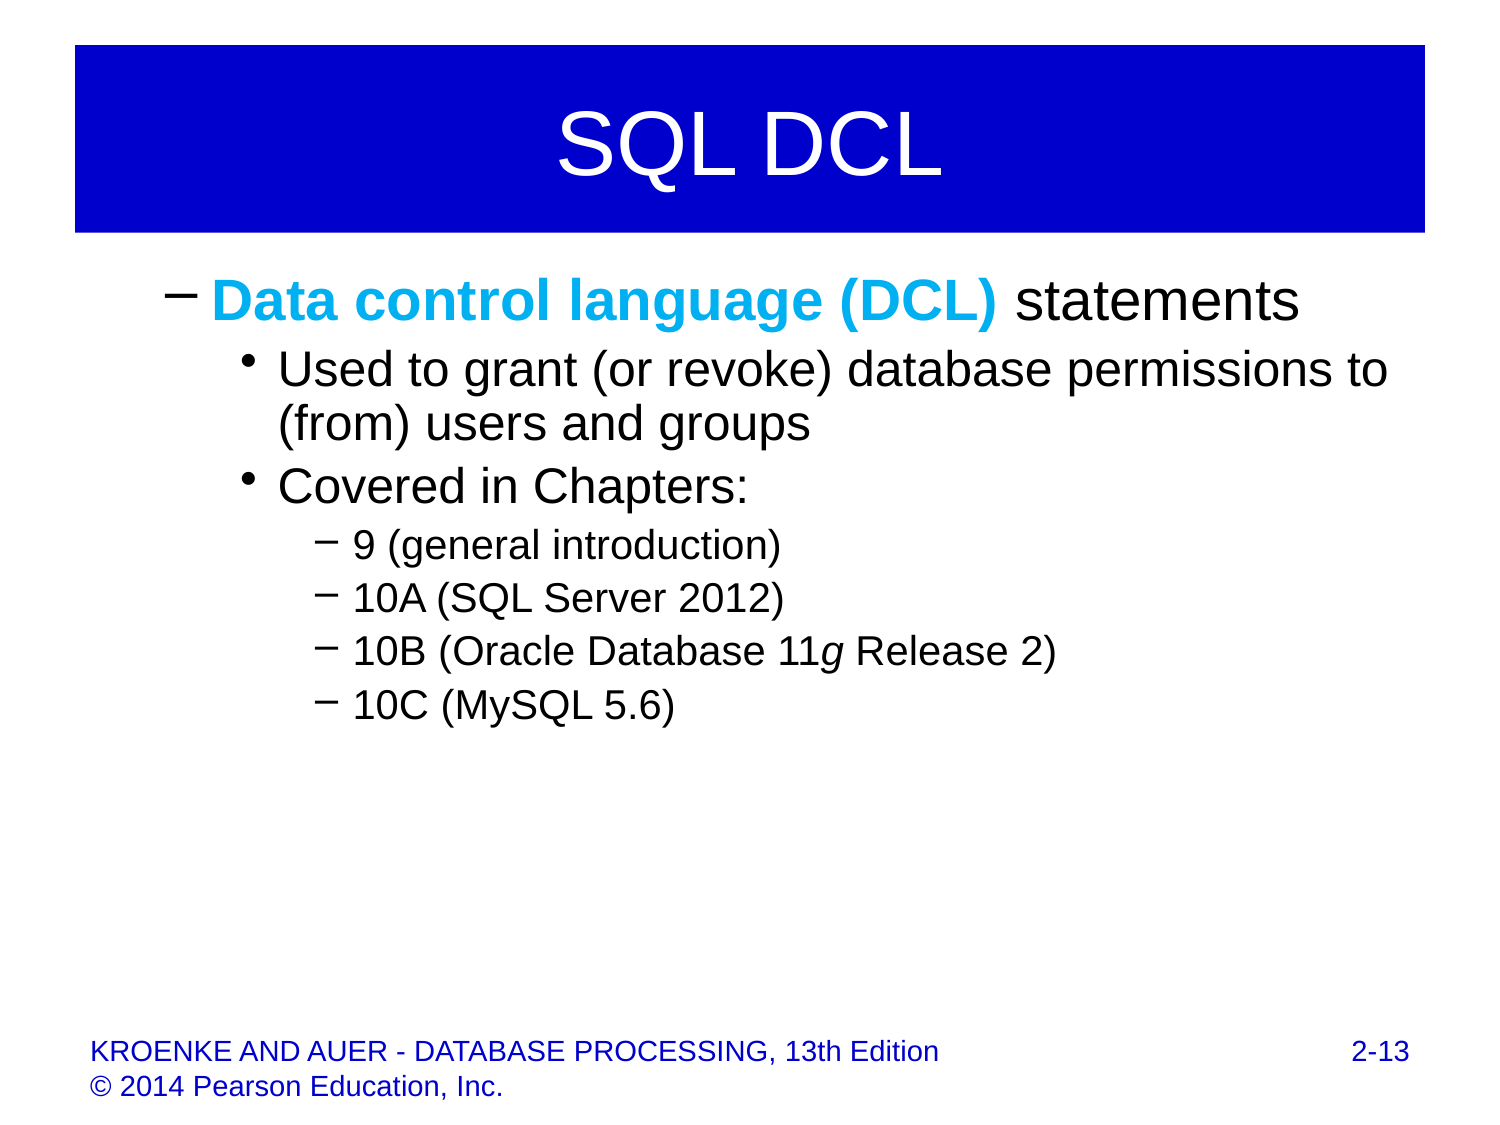

# SQL DCL
Data control language (DCL) statements
Used to grant (or revoke) database permissions to (from) users and groups
Covered in Chapters:
9 (general introduction)
10A (SQL Server 2012)
10B (Oracle Database 11g Release 2)
10C (MySQL 5.6)
2-13

KROENKE AND AUER - DATABASE PROCESSING, 13th Edition  © 2014 Pearson Education, Inc.